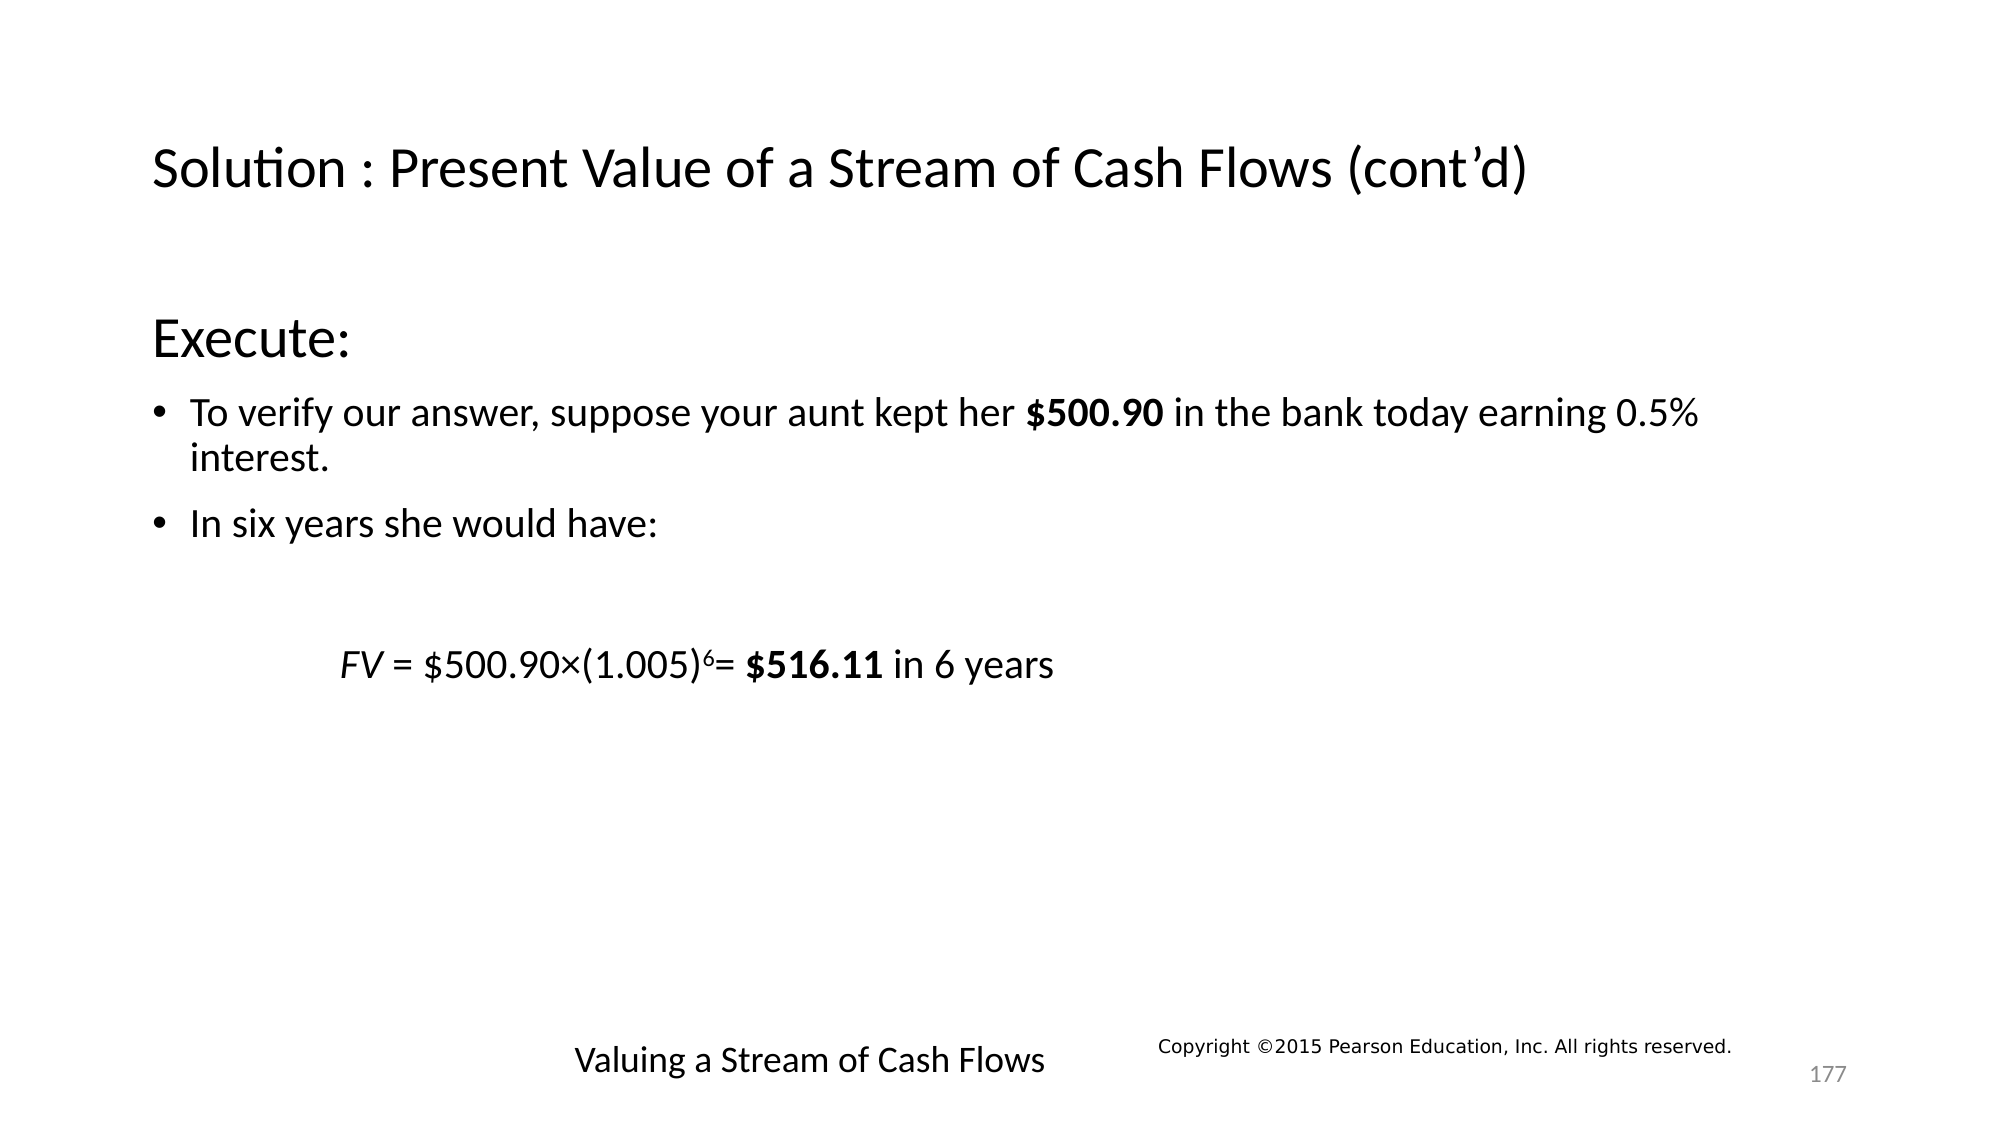

# Solution : Present Value of a Stream of Cash Flows (cont’d)
Execute:
To verify our answer, suppose your aunt kept her $500.90 in the bank today earning 0.5% interest.
In six years she would have:

		FV = $500.90×(1.005)6= $516.11 in 6 years
Valuing a Stream of Cash Flows
Copyright ©2015 Pearson Education, Inc. All rights reserved.
177